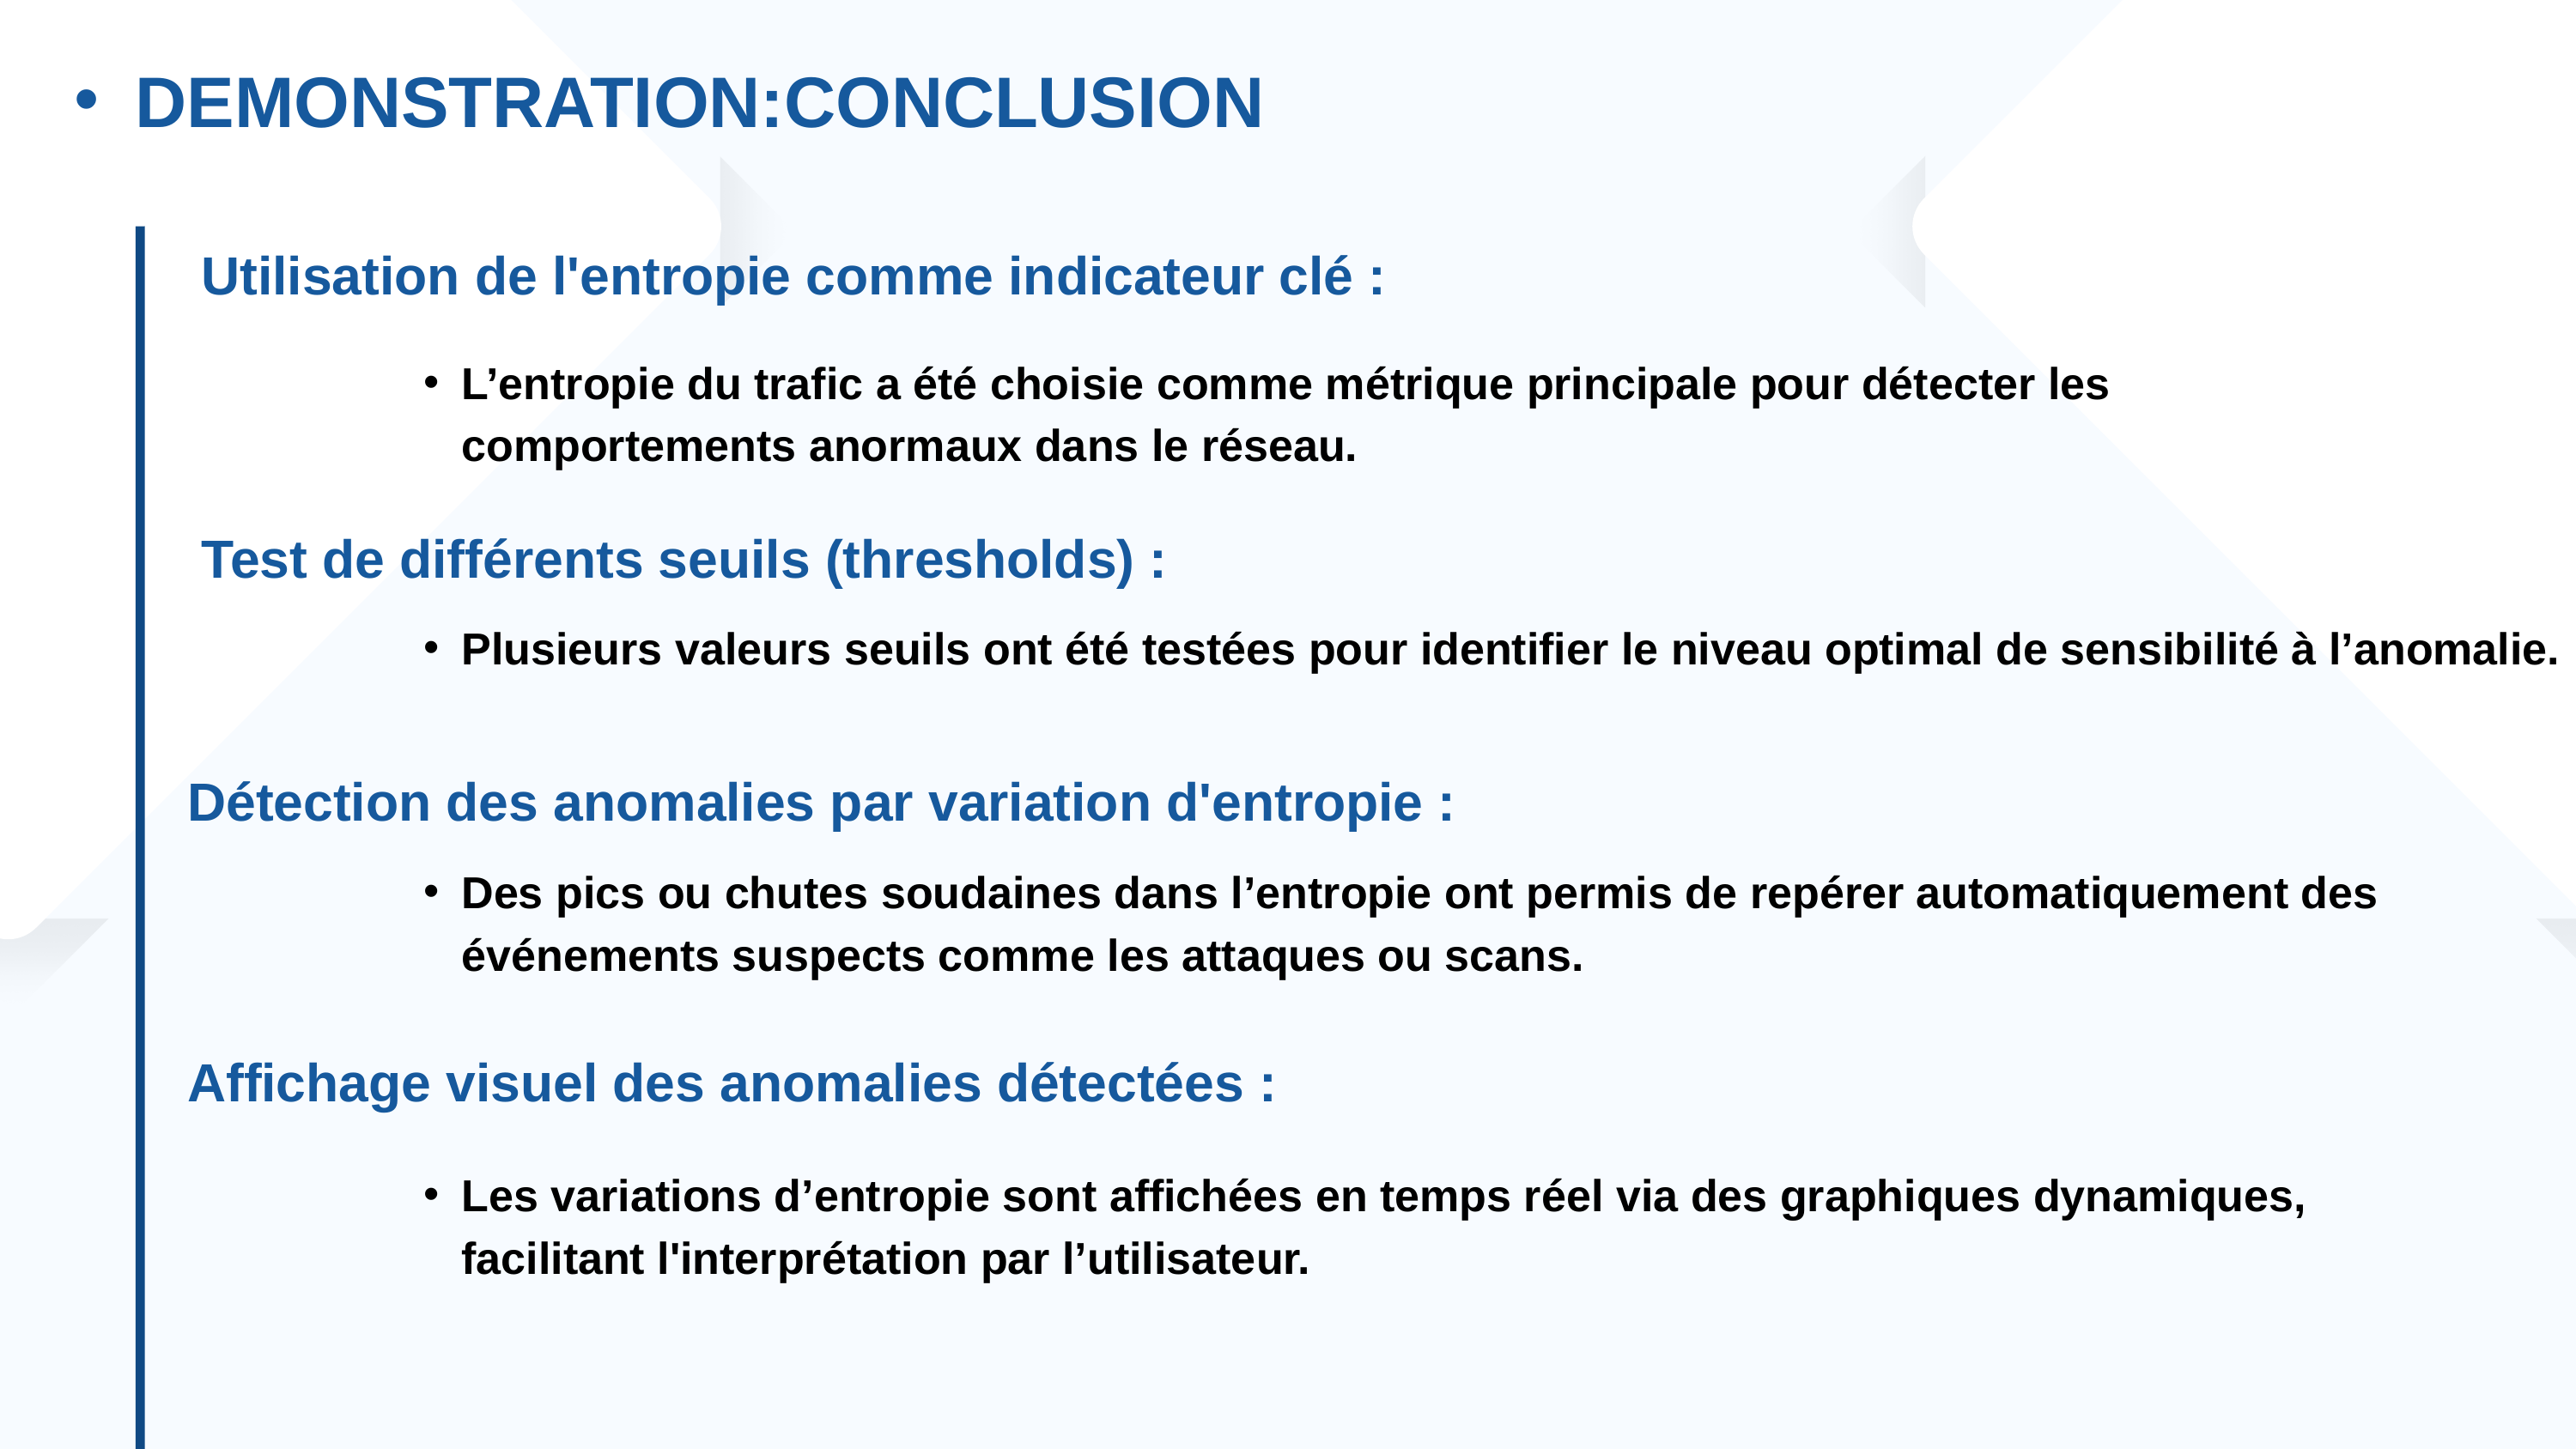

DEMONSTRATION:CONCLUSION

Utilisation de l'entropie comme indicateur clé :
L’entropie du trafic a été choisie comme métrique principale pour détecter les comportements anormaux dans le réseau.
Test de différents seuils (thresholds) :
Plusieurs valeurs seuils ont été testées pour identifier le niveau optimal de sensibilité à l’anomalie.
Détection des anomalies par variation d'entropie :
Des pics ou chutes soudaines dans l’entropie ont permis de repérer automatiquement des événements suspects comme les attaques ou scans.
Affichage visuel des anomalies détectées :
Les variations d’entropie sont affichées en temps réel via des graphiques dynamiques, facilitant l'interprétation par l’utilisateur.